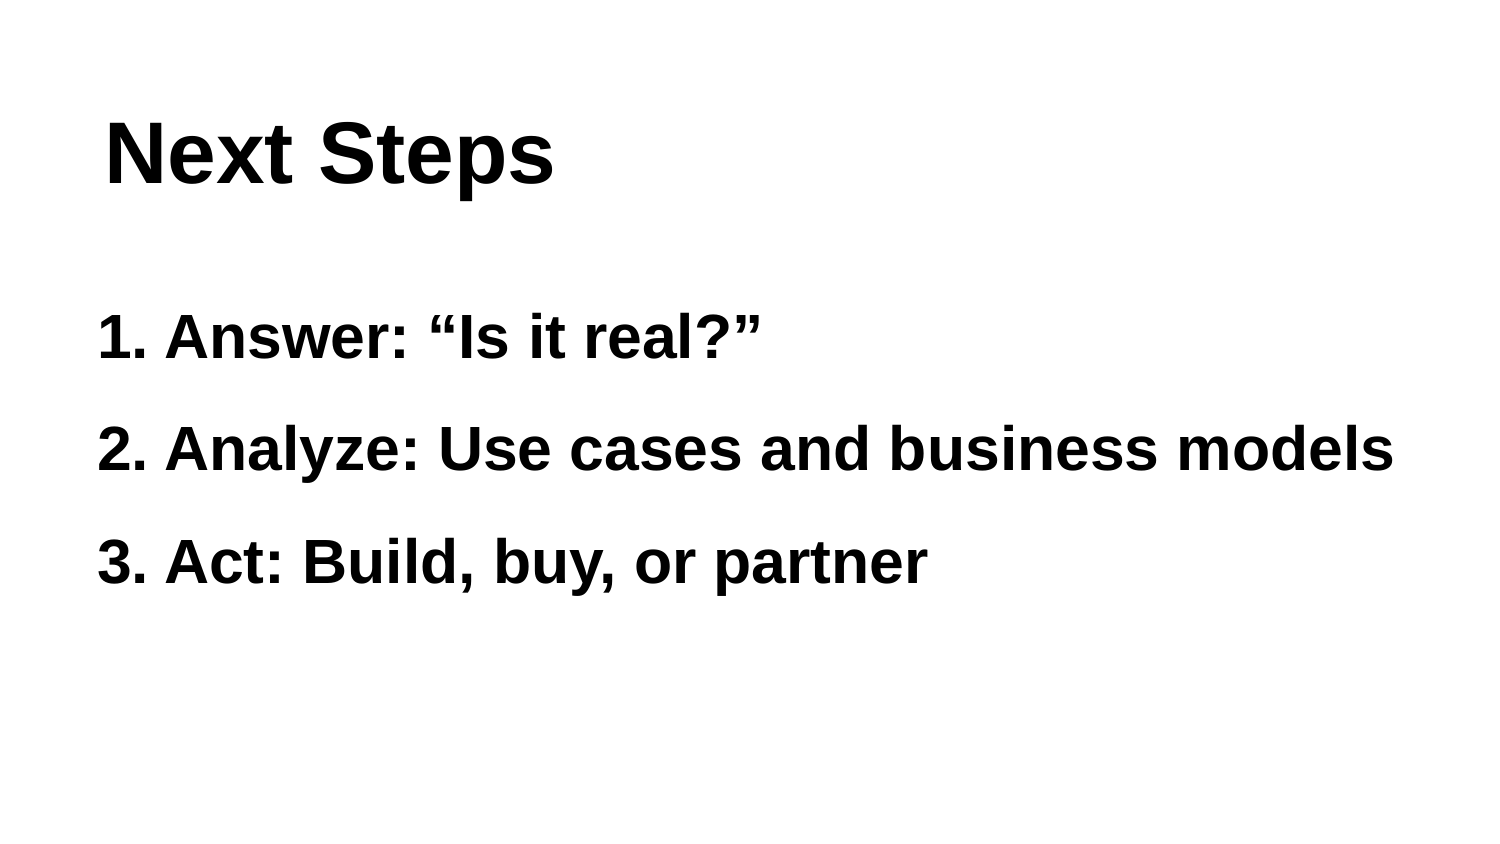

Next Steps
1. Answer: “Is it real?”
2. Analyze: Use cases and business models
3. Act: Build, buy, or partner